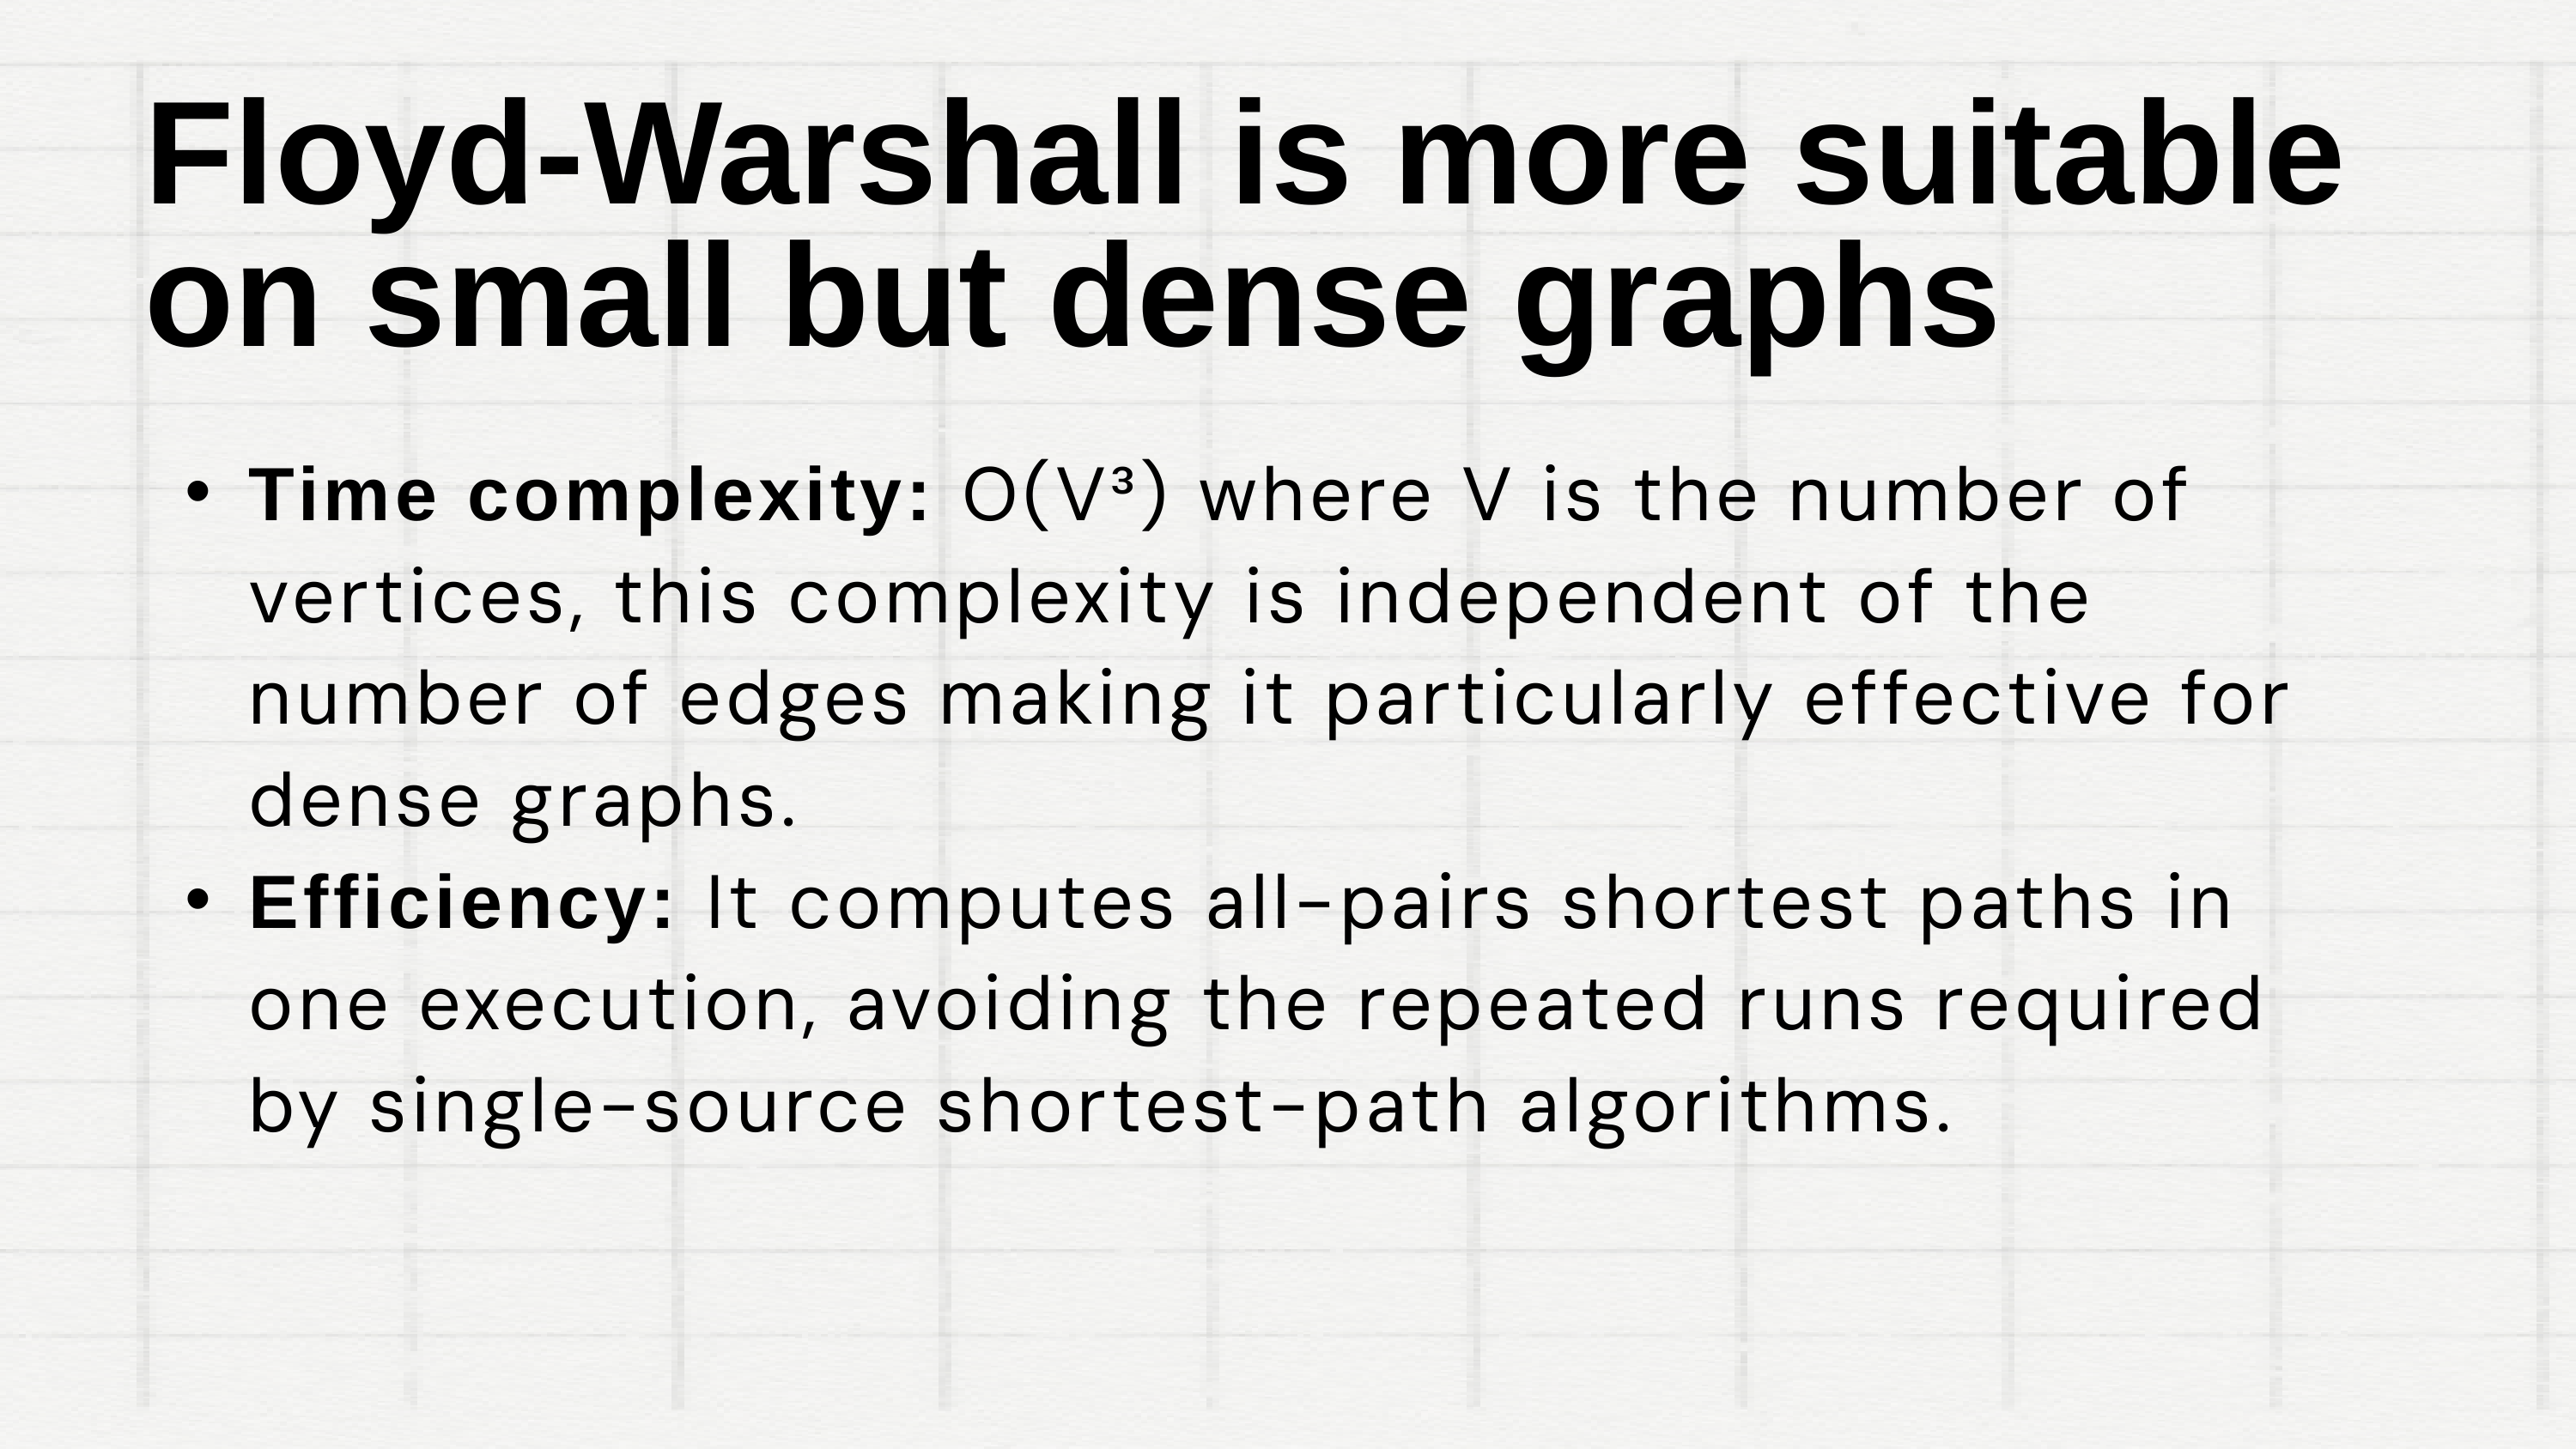

Floyd-Warshall is more suitable on small but dense graphs
Time complexity: O(V³) where V is the number of vertices, this complexity is independent of the number of edges making it particularly effective for dense graphs.
Efficiency: It computes all-pairs shortest paths in one execution, avoiding the repeated runs required by single-source shortest-path algorithms.